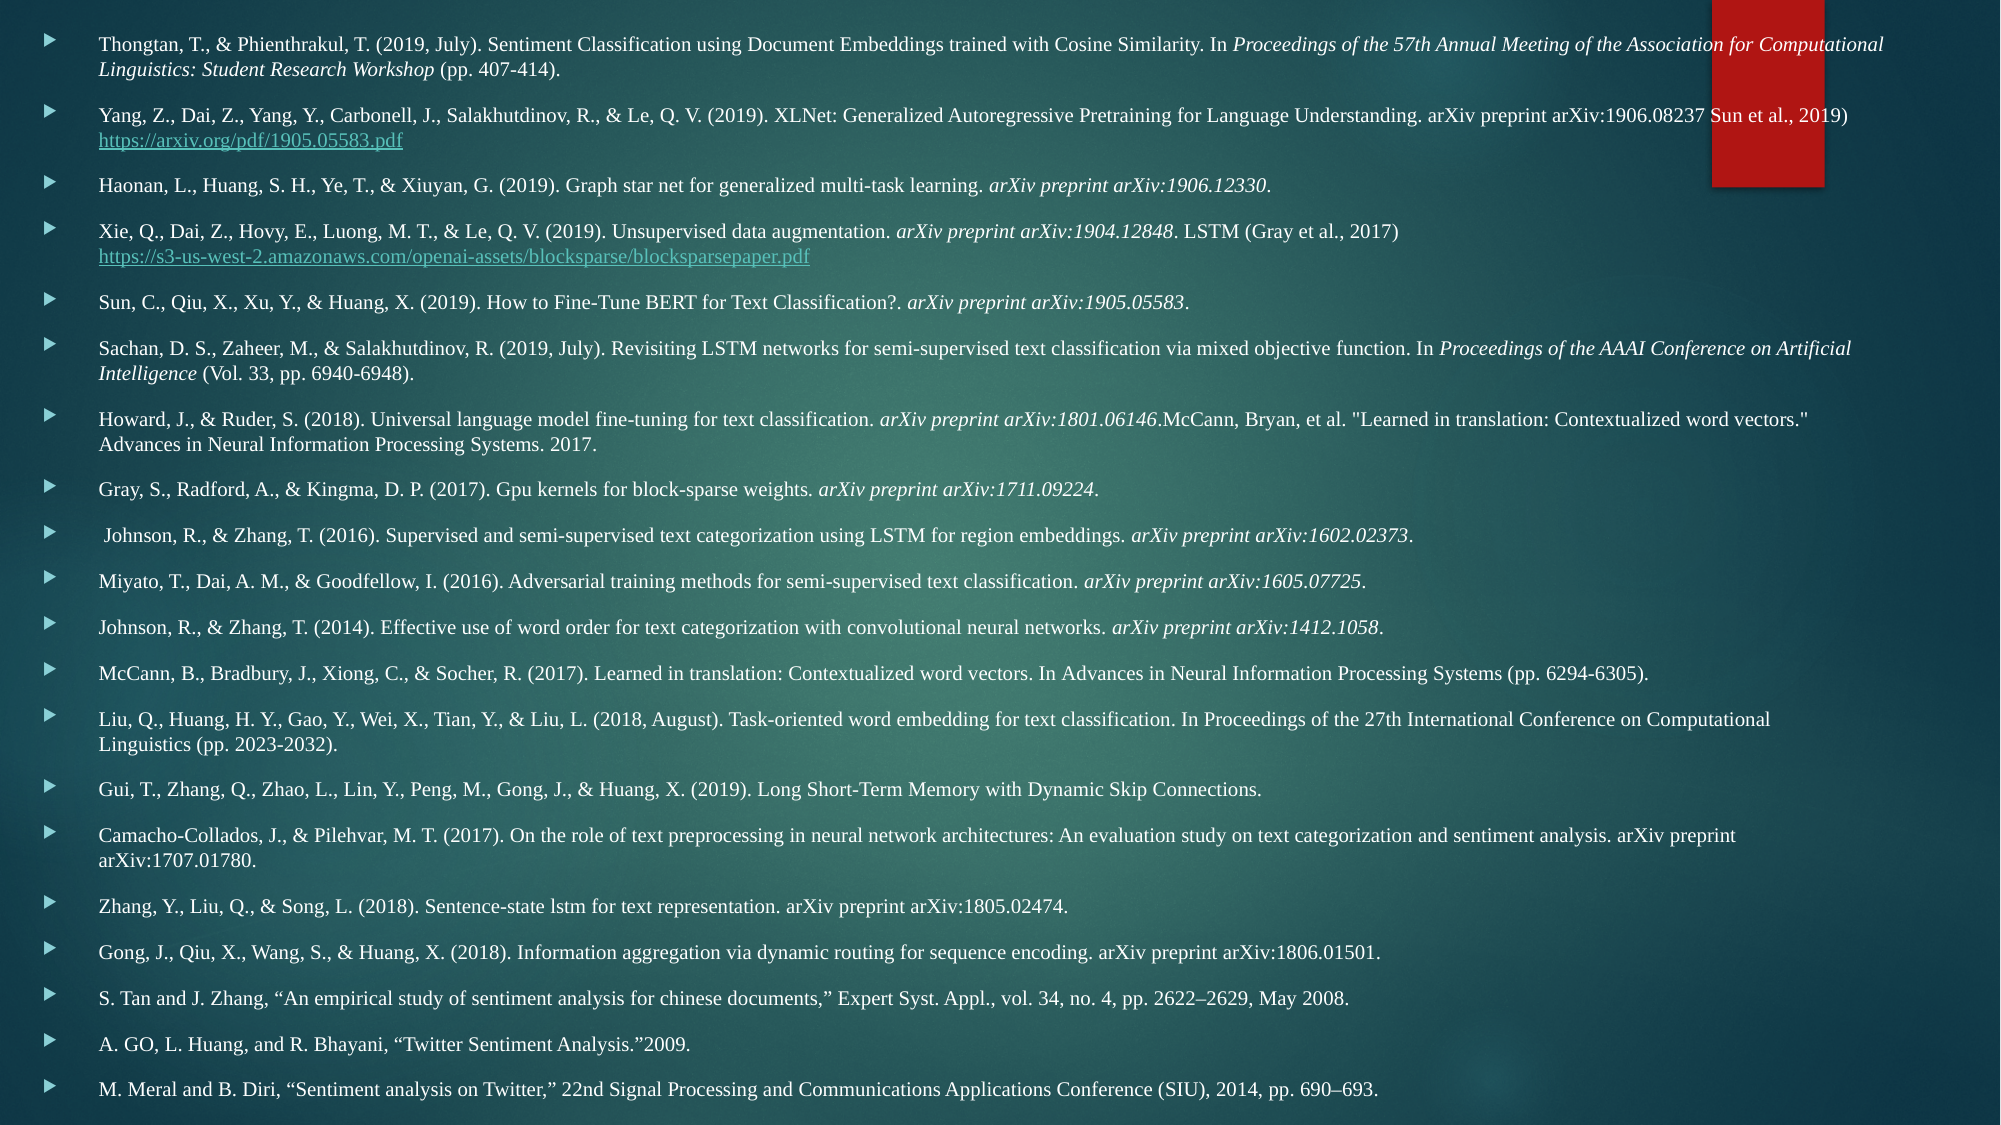

Thongtan, T., & Phienthrakul, T. (2019, July). Sentiment Classification using Document Embeddings trained with Cosine Similarity. In Proceedings of the 57th Annual Meeting of the Association for Computational Linguistics: Student Research Workshop (pp. 407-414).
Yang, Z., Dai, Z., Yang, Y., Carbonell, J., Salakhutdinov, R., & Le, Q. V. (2019). XLNet: Generalized Autoregressive Pretraining for Language Understanding. arXiv preprint arXiv:1906.08237 Sun et al., 2019)https://arxiv.org/pdf/1905.05583.pdf
Haonan, L., Huang, S. H., Ye, T., & Xiuyan, G. (2019). Graph star net for generalized multi-task learning. arXiv preprint arXiv:1906.12330.
Xie, Q., Dai, Z., Hovy, E., Luong, M. T., & Le, Q. V. (2019). Unsupervised data augmentation. arXiv preprint arXiv:1904.12848. LSTM (Gray et al., 2017)https://s3-us-west-2.amazonaws.com/openai-assets/blocksparse/blocksparsepaper.pdf
Sun, C., Qiu, X., Xu, Y., & Huang, X. (2019). How to Fine-Tune BERT for Text Classification?. arXiv preprint arXiv:1905.05583.
Sachan, D. S., Zaheer, M., & Salakhutdinov, R. (2019, July). Revisiting LSTM networks for semi-supervised text classification via mixed objective function. In Proceedings of the AAAI Conference on Artificial Intelligence (Vol. 33, pp. 6940-6948).
Howard, J., & Ruder, S. (2018). Universal language model fine-tuning for text classification. arXiv preprint arXiv:1801.06146.McCann, Bryan, et al. "Learned in translation: Contextualized word vectors." Advances in Neural Information Processing Systems. 2017.
Gray, S., Radford, A., & Kingma, D. P. (2017). Gpu kernels for block-sparse weights. arXiv preprint arXiv:1711.09224.
 Johnson, R., & Zhang, T. (2016). Supervised and semi-supervised text categorization using LSTM for region embeddings. arXiv preprint arXiv:1602.02373.
Miyato, T., Dai, A. M., & Goodfellow, I. (2016). Adversarial training methods for semi-supervised text classification. arXiv preprint arXiv:1605.07725.
Johnson, R., & Zhang, T. (2014). Effective use of word order for text categorization with convolutional neural networks. arXiv preprint arXiv:1412.1058.
McCann, B., Bradbury, J., Xiong, C., & Socher, R. (2017). Learned in translation: Contextualized word vectors. In Advances in Neural Information Processing Systems (pp. 6294-6305).
Liu, Q., Huang, H. Y., Gao, Y., Wei, X., Tian, Y., & Liu, L. (2018, August). Task-oriented word embedding for text classification. In Proceedings of the 27th International Conference on Computational Linguistics (pp. 2023-2032).
Gui, T., Zhang, Q., Zhao, L., Lin, Y., Peng, M., Gong, J., & Huang, X. (2019). Long Short-Term Memory with Dynamic Skip Connections.
Camacho-Collados, J., & Pilehvar, M. T. (2017). On the role of text preprocessing in neural network architectures: An evaluation study on text categorization and sentiment analysis. arXiv preprint arXiv:1707.01780.
Zhang, Y., Liu, Q., & Song, L. (2018). Sentence-state lstm for text representation. arXiv preprint arXiv:1805.02474.
Gong, J., Qiu, X., Wang, S., & Huang, X. (2018). Information aggregation via dynamic routing for sequence encoding. arXiv preprint arXiv:1806.01501.
S. Tan and J. Zhang, “An empirical study of sentiment analysis for chinese documents,” Expert Syst. Appl., vol. 34, no. 4, pp. 2622–2629, May 2008.
A. GO, L. Huang, and R. Bhayani, “Twitter Sentiment Analysis.”2009.
M. Meral and B. Diri, “Sentiment analysis on Twitter,” 22nd Signal Processing and Communications Applications Conference (SIU), 2014, pp. 690–693.
G. Vinodhini and R. M. Chandrasekaran, “Effect of Feature Reduction in Sentiment analysis of online reviews,” Int. J. Adv. Res. Comput. Eng. Technol., vol. 2, no. 6, 2013.
A. Yousefpour and H. N. Hamed, “A Novel Feature Reduction Method in Sentiment Analysis,” Int. J. Innov. Comput., 2014.
K. Kim and J. Lee, “Sentiment visualization and classification via semi-supervised nonlinear dimensionality reduction,” Pattern Recognit., vol. 47, no. 2, pp. 758–768, ubat 2014.
L. B. Shyamasundar and P. J. Rani, “Twitter sentiment analysis with different feature extractors and dimensionality reduction using supervised learning algorithms,” IEEE Annual India Conference (INDICON), 2016, pp. 1–6.